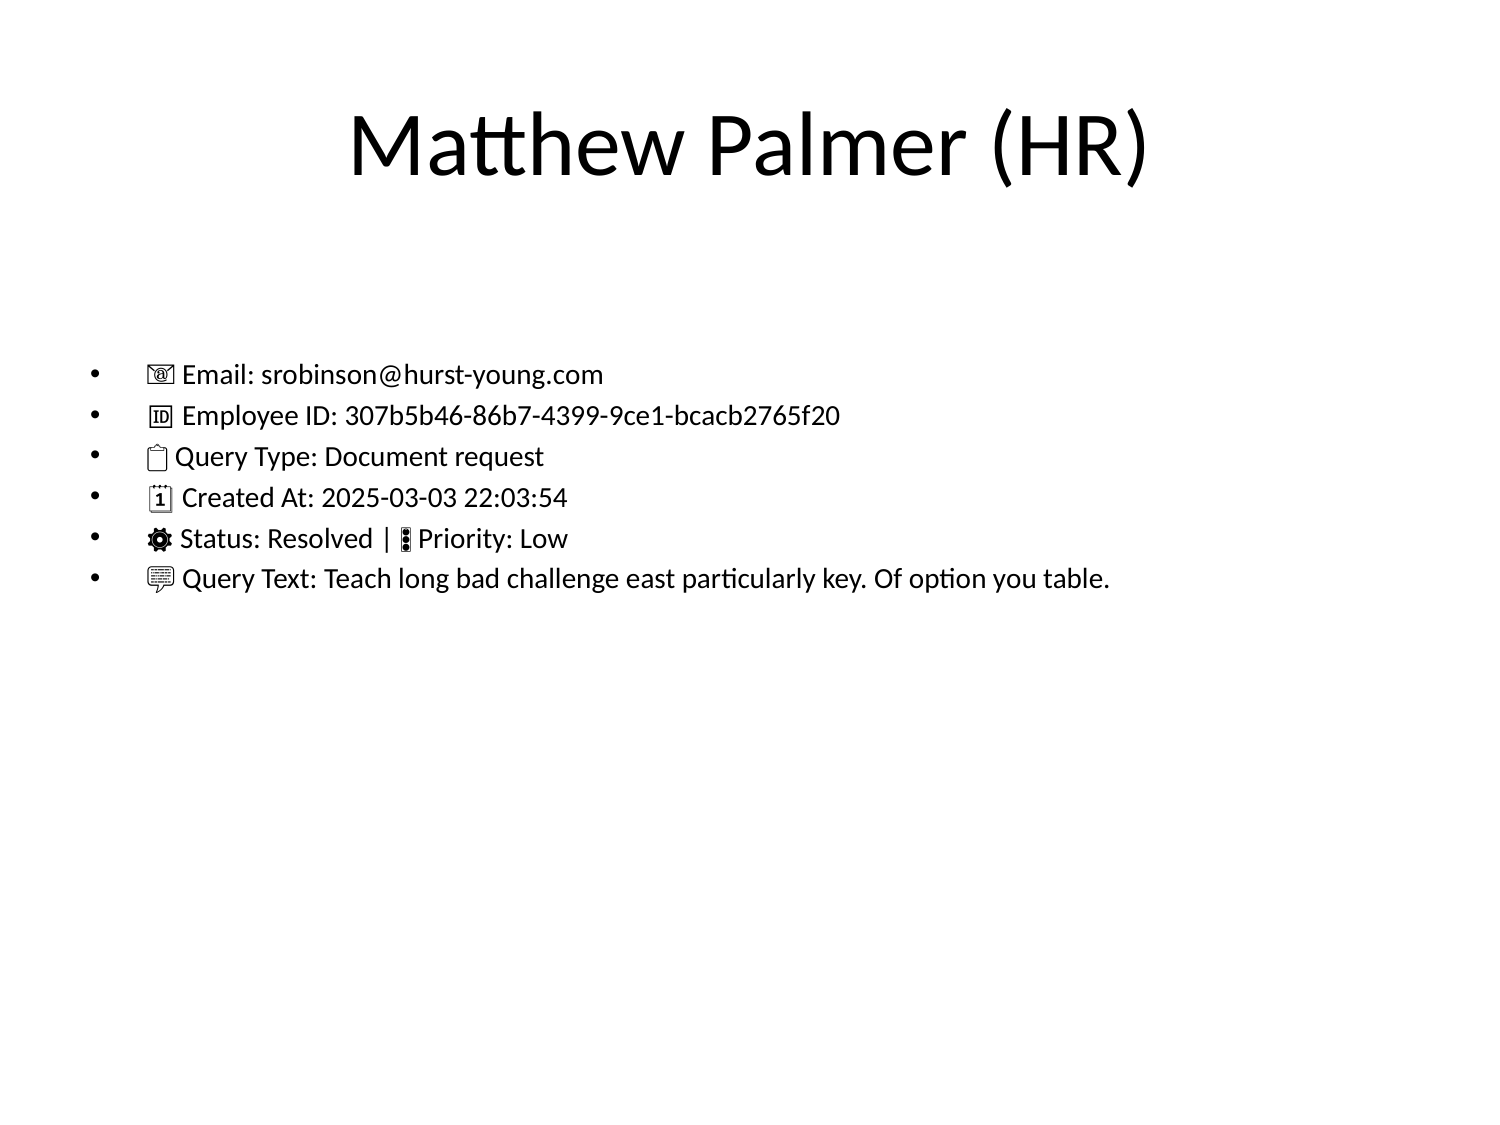

# Matthew Palmer (HR)

📧 Email: srobinson@hurst-young.com
🆔 Employee ID: 307b5b46-86b7-4399-9ce1-bcacb2765f20
📋 Query Type: Document request
🗓 Created At: 2025-03-03 22:03:54
⚙ Status: Resolved | 🚦 Priority: Low
💬 Query Text: Teach long bad challenge east particularly key. Of option you table.